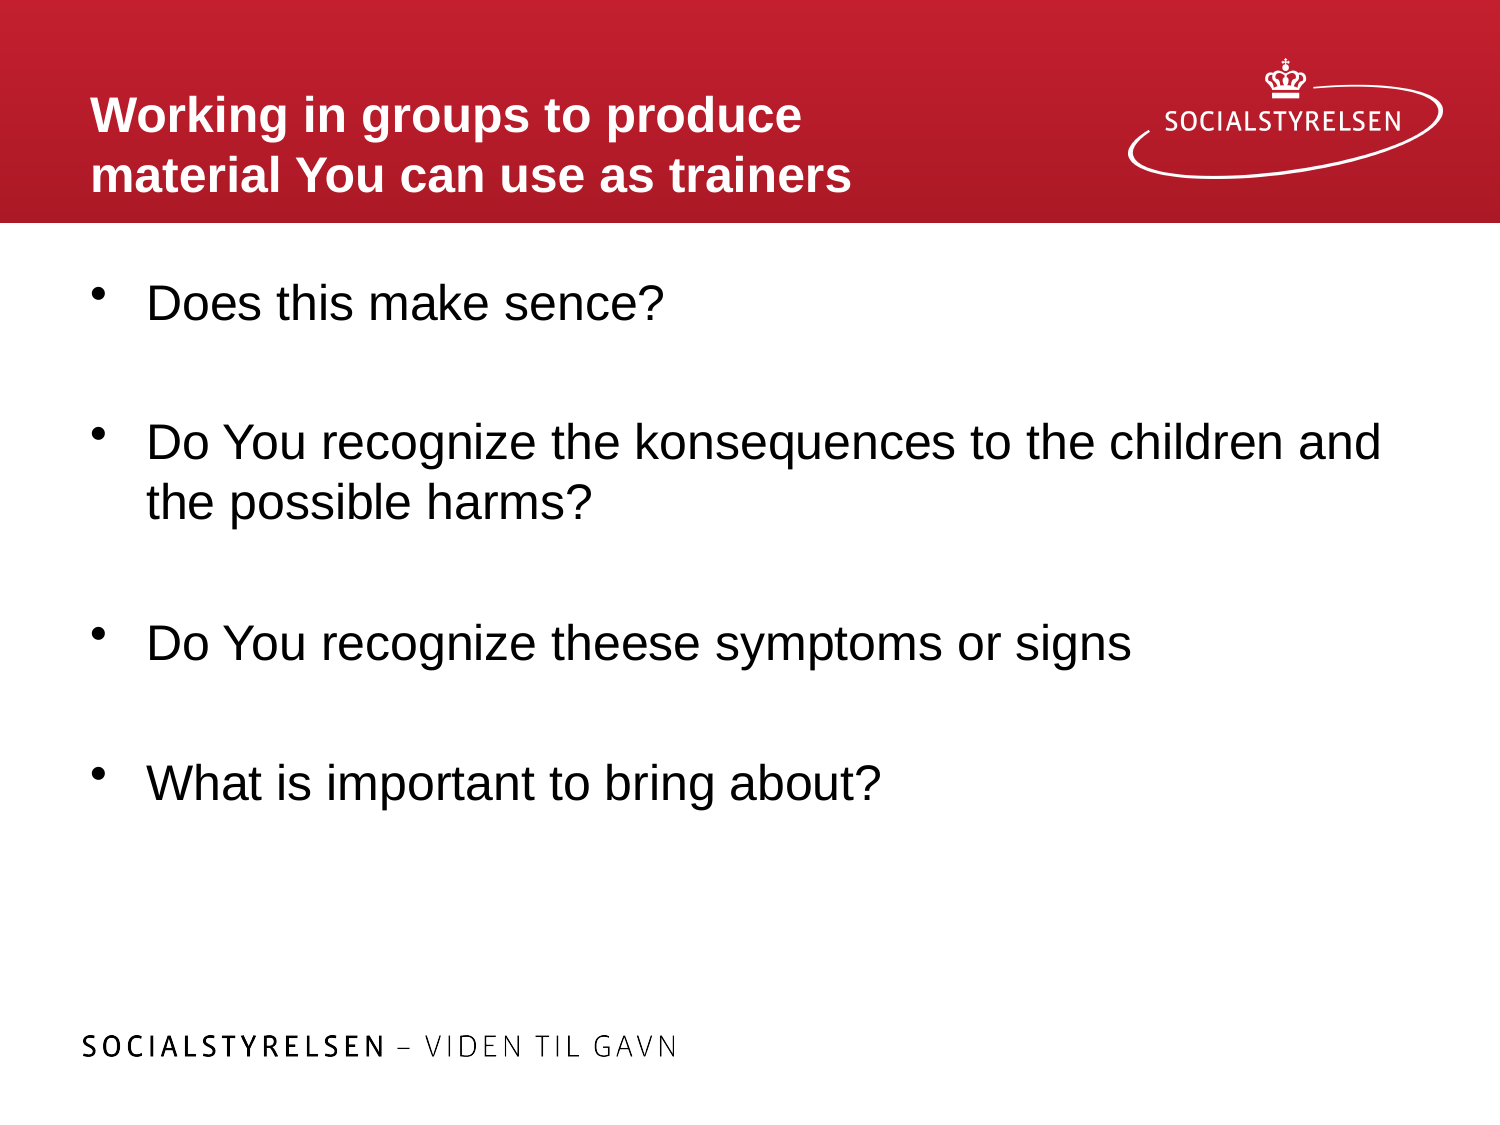

# Working in groups to produce material You can use as trainers
Does this make sence?

Do You recognize the konsequences to the children and the possible harms?

Do You recognize theese symptoms or signs

What is important to bring about?